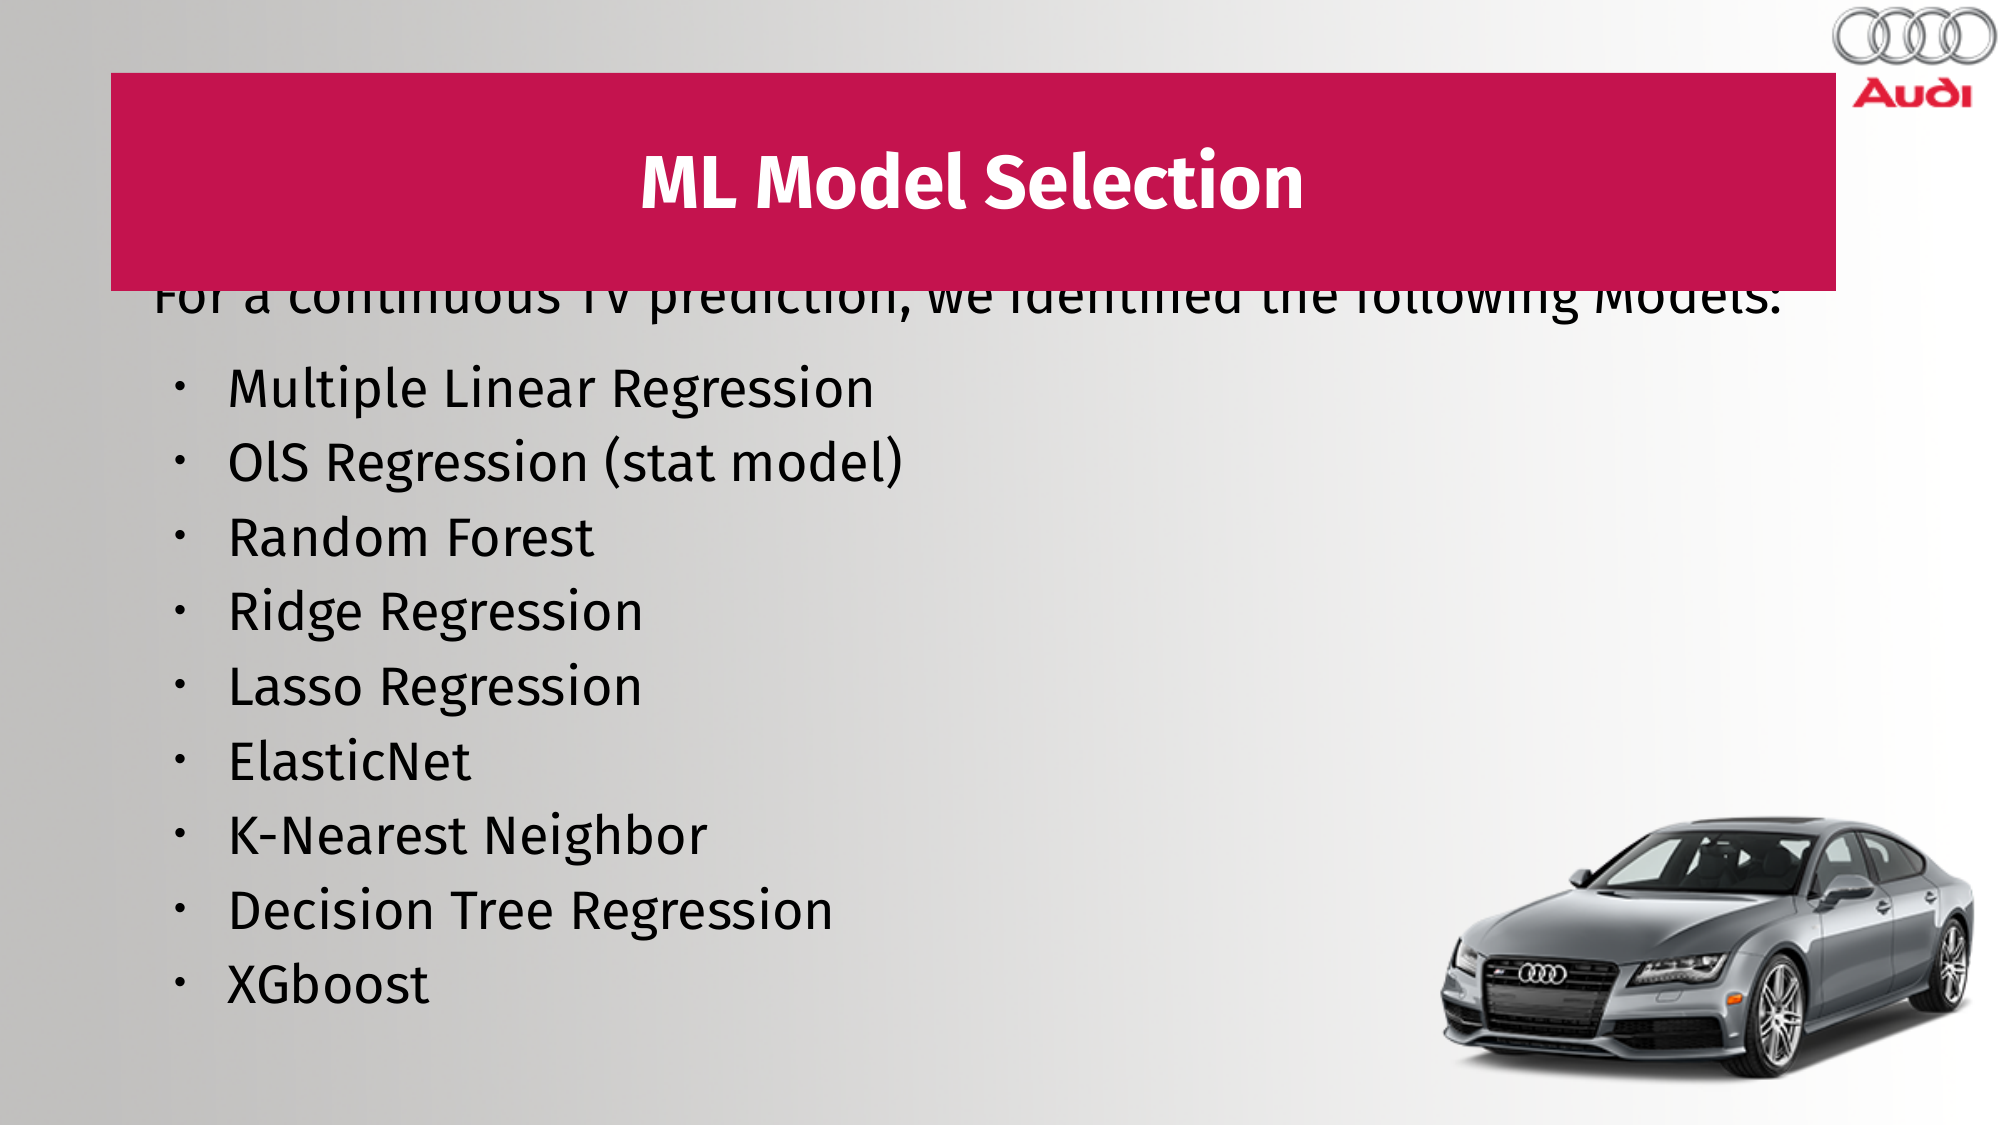

# ML Model Selection
For a continuous TV prediction, we identified the following Models:
Multiple Linear Regression
OlS Regression (stat model)
Random Forest
Ridge Regression
Lasso Regression
ElasticNet
K-Nearest Neighbor
Decision Tree Regression
XGboost